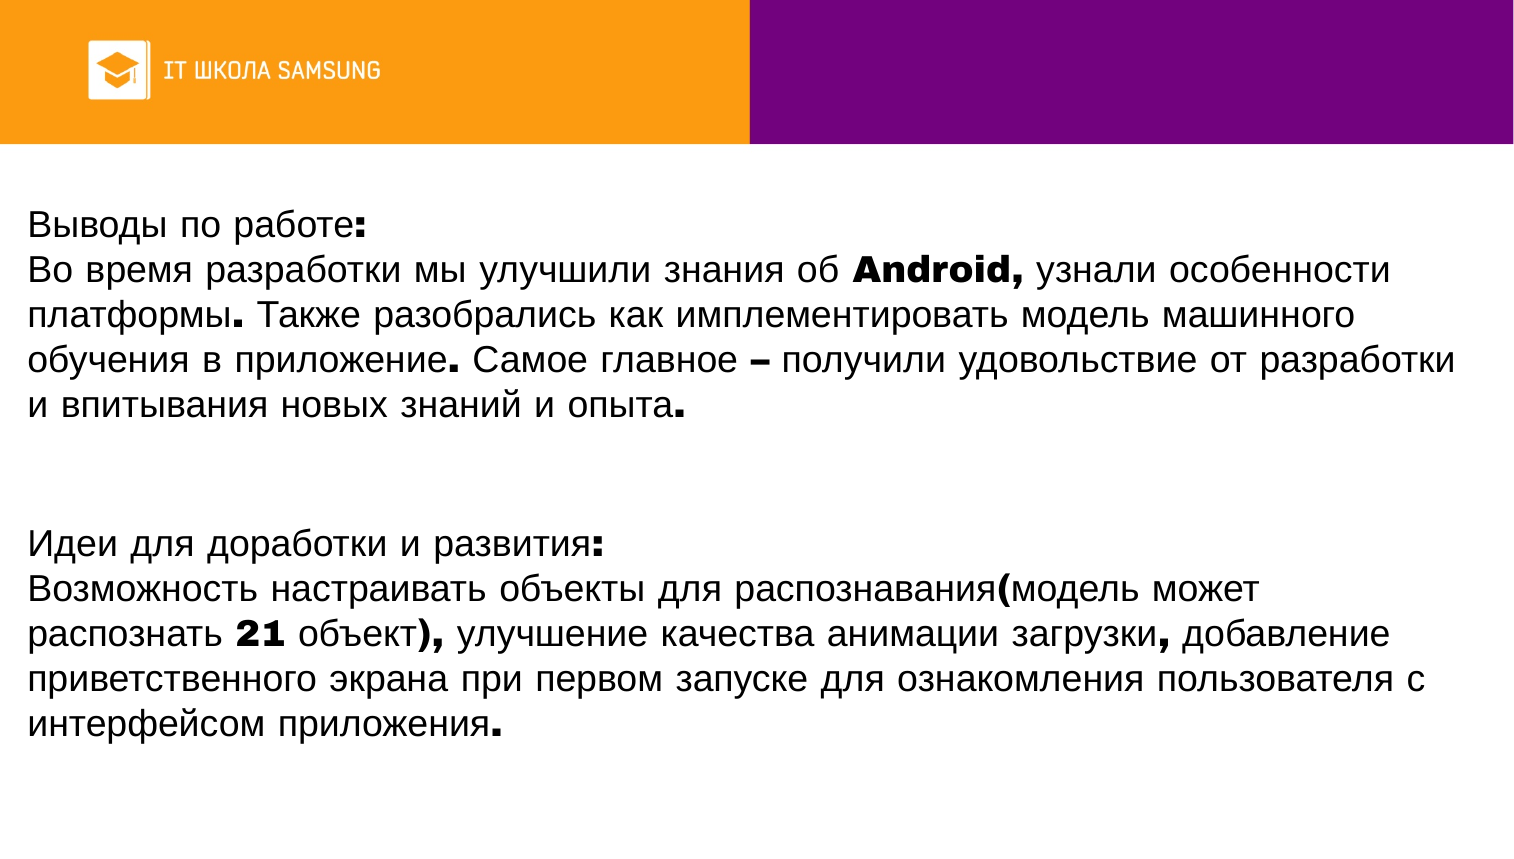

Выводы по работе:
Во время разработки мы улучшили знания об Android, узнали особенности платформы. Также разобрались как имплементировать модель машинного обучения в приложение. Самое главное – получили удовольствие от разработки и впитывания новых знаний и опыта.
Идеи для доработки и развития:
Возможность настраивать объекты для распознавания(модель может распознать 21 объект), улучшение качества анимации загрузки, добавление приветственного экрана при первом запуске для ознакомления пользователя с интерфейсом приложения.